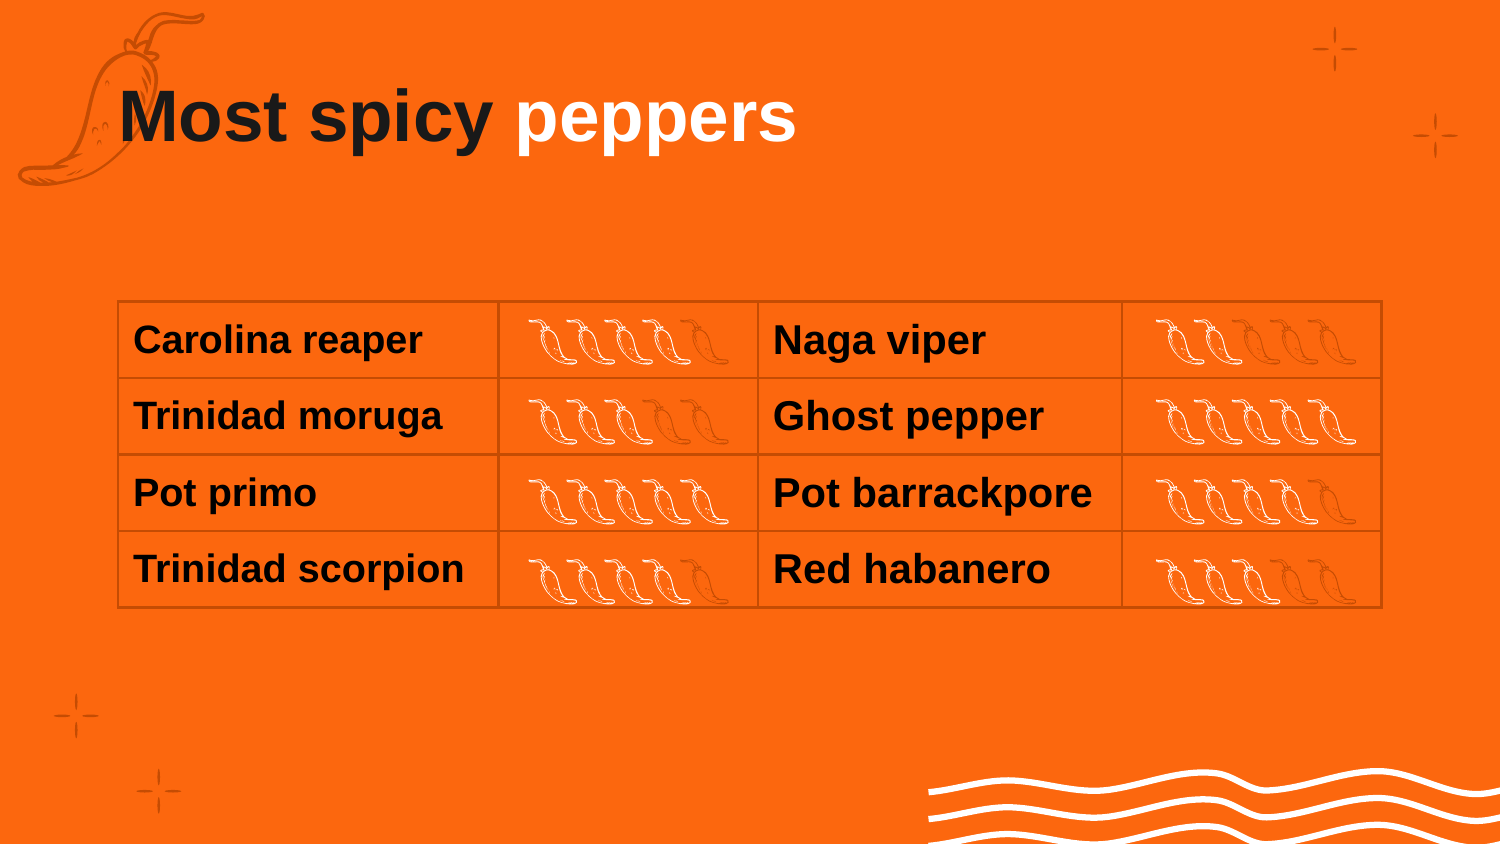

# Most spicy peppers
| Carolina reaper |  | Naga viper |  |
| --- | --- | --- | --- |
| Trinidad moruga |  | Ghost pepper |  |
| Pot primo |  | Pot barrackpore |  |
| Trinidad scorpion |  | Red habanero |  |